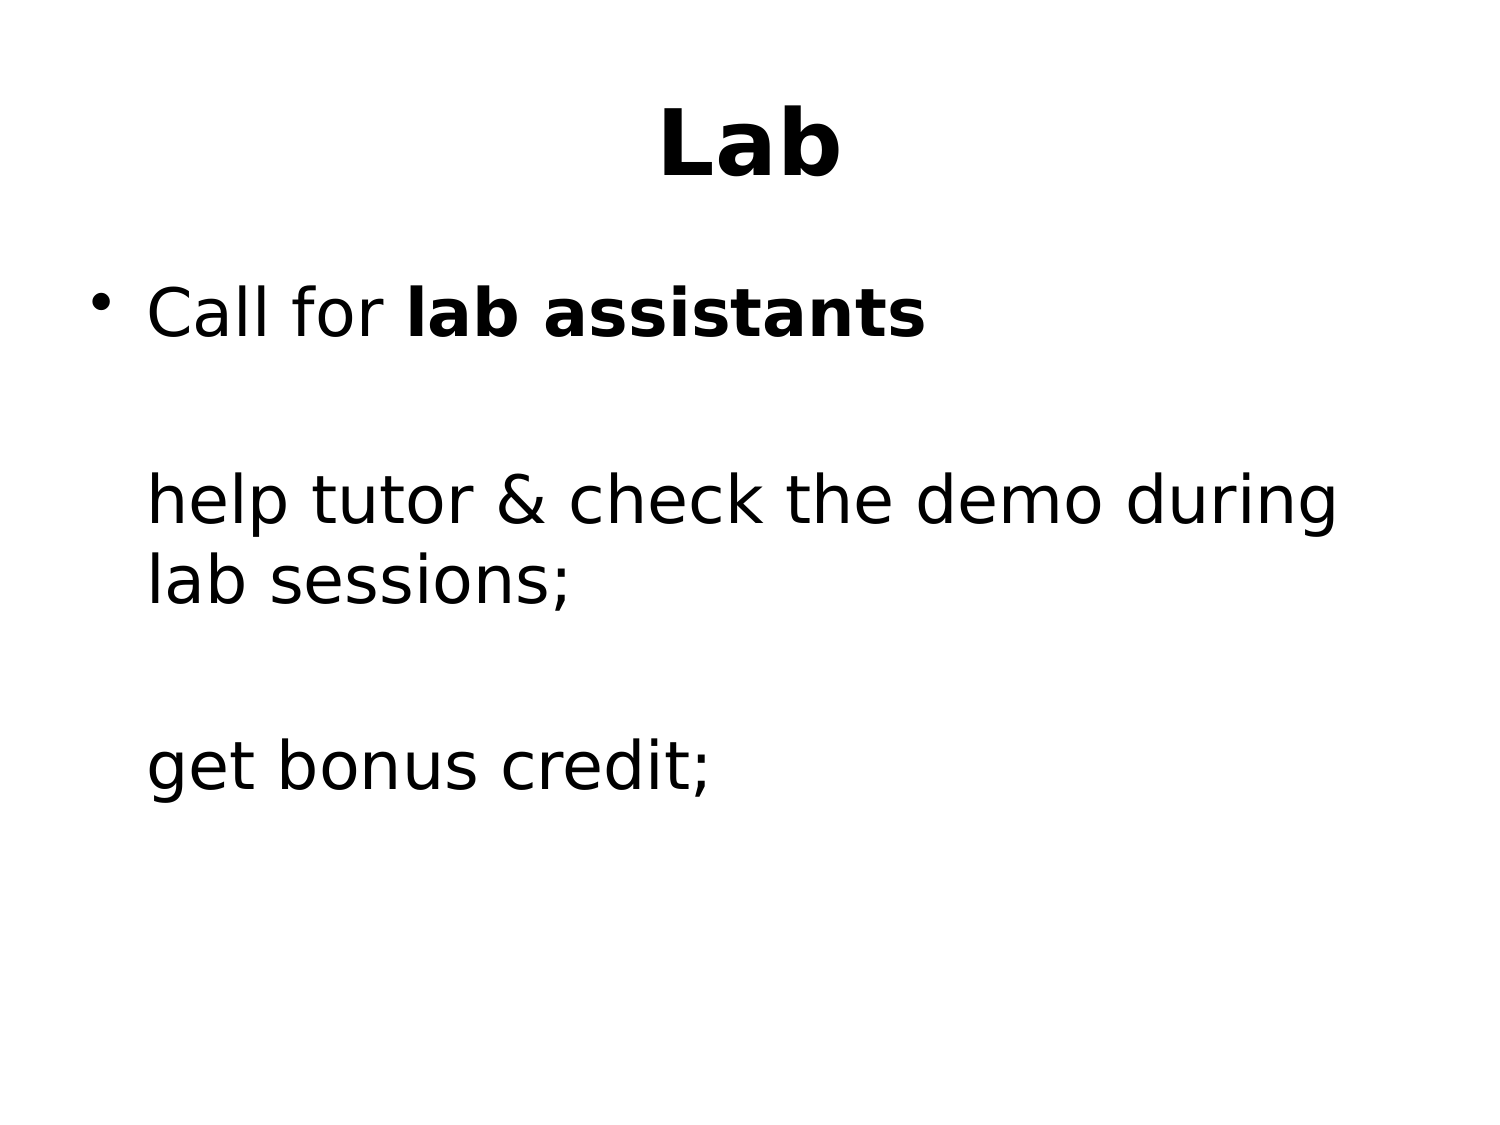

# Lab
Call for lab assistants

	help tutor & check the demo during lab sessions;

	get bonus credit;